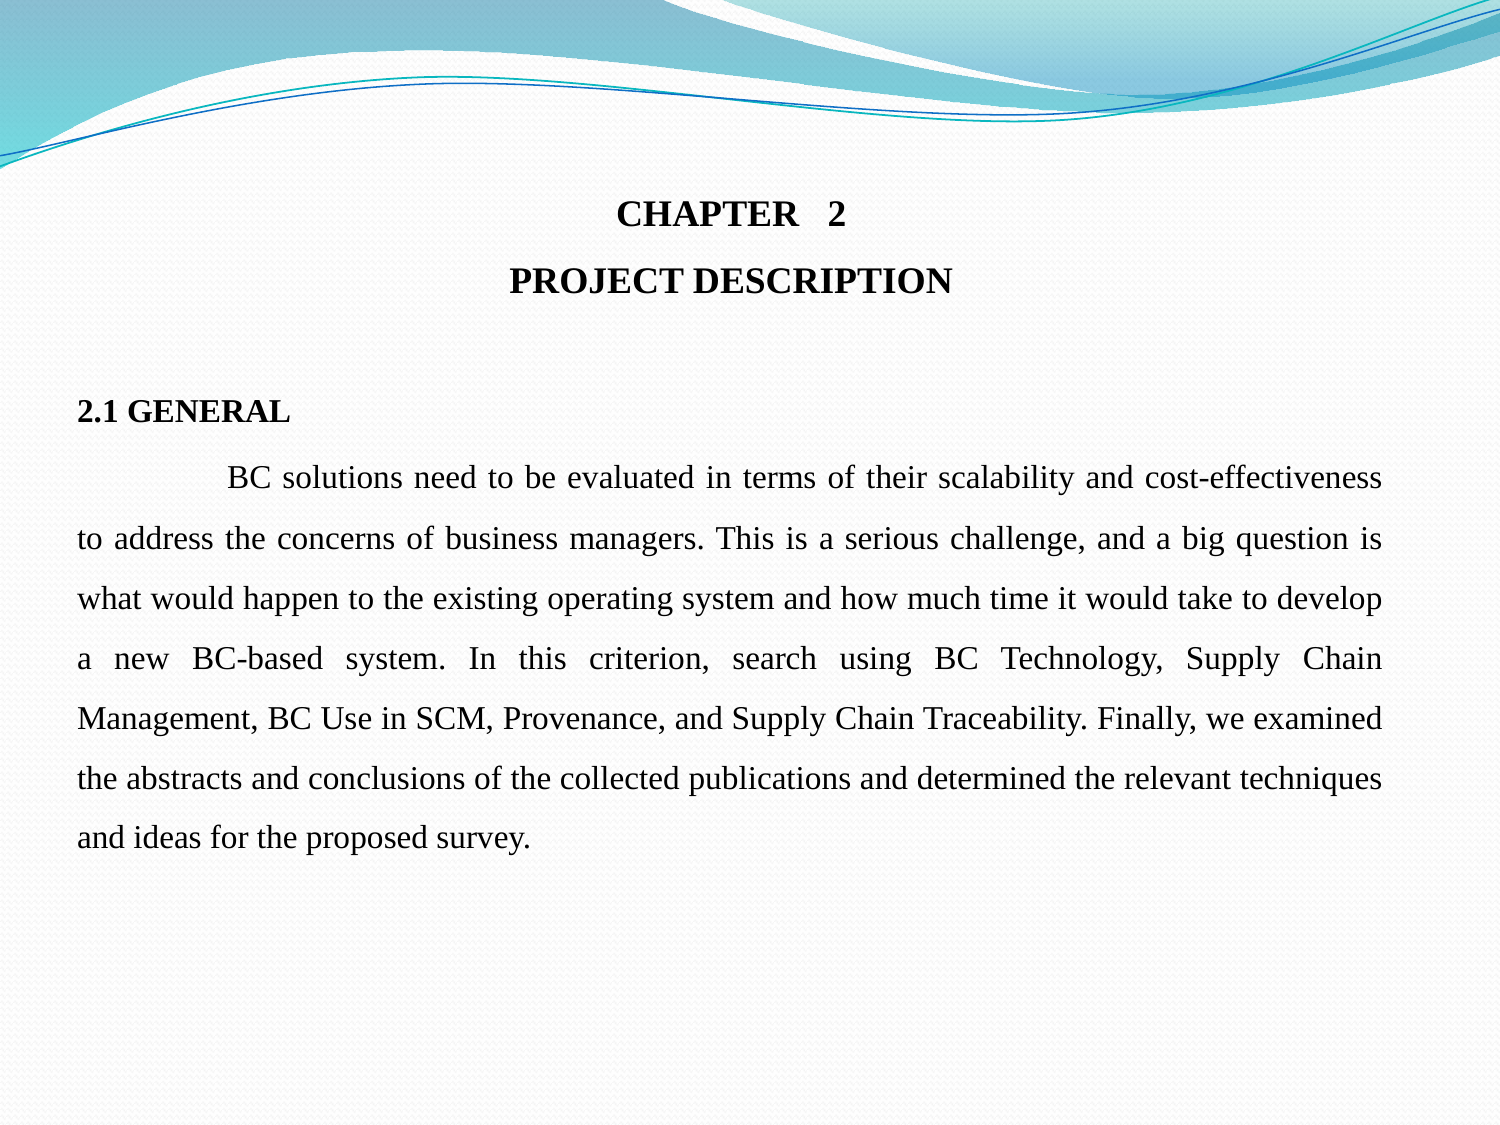

CHAPTER   2
PROJECT DESCRIPTION

2.1 GENERAL
	BC solutions need to be evaluated in terms of their scalability and cost-effectiveness to address the concerns of business managers. This is a serious challenge, and a big question is what would happen to the existing operating system and how much time it would take to develop a new BC-based system. In this criterion, search using BC Technology, Supply Chain Management, BC Use in SCM, Provenance, and Supply Chain Traceability. Finally, we examined the abstracts and conclusions of the collected publications and determined the relevant techniques and ideas for the proposed survey.